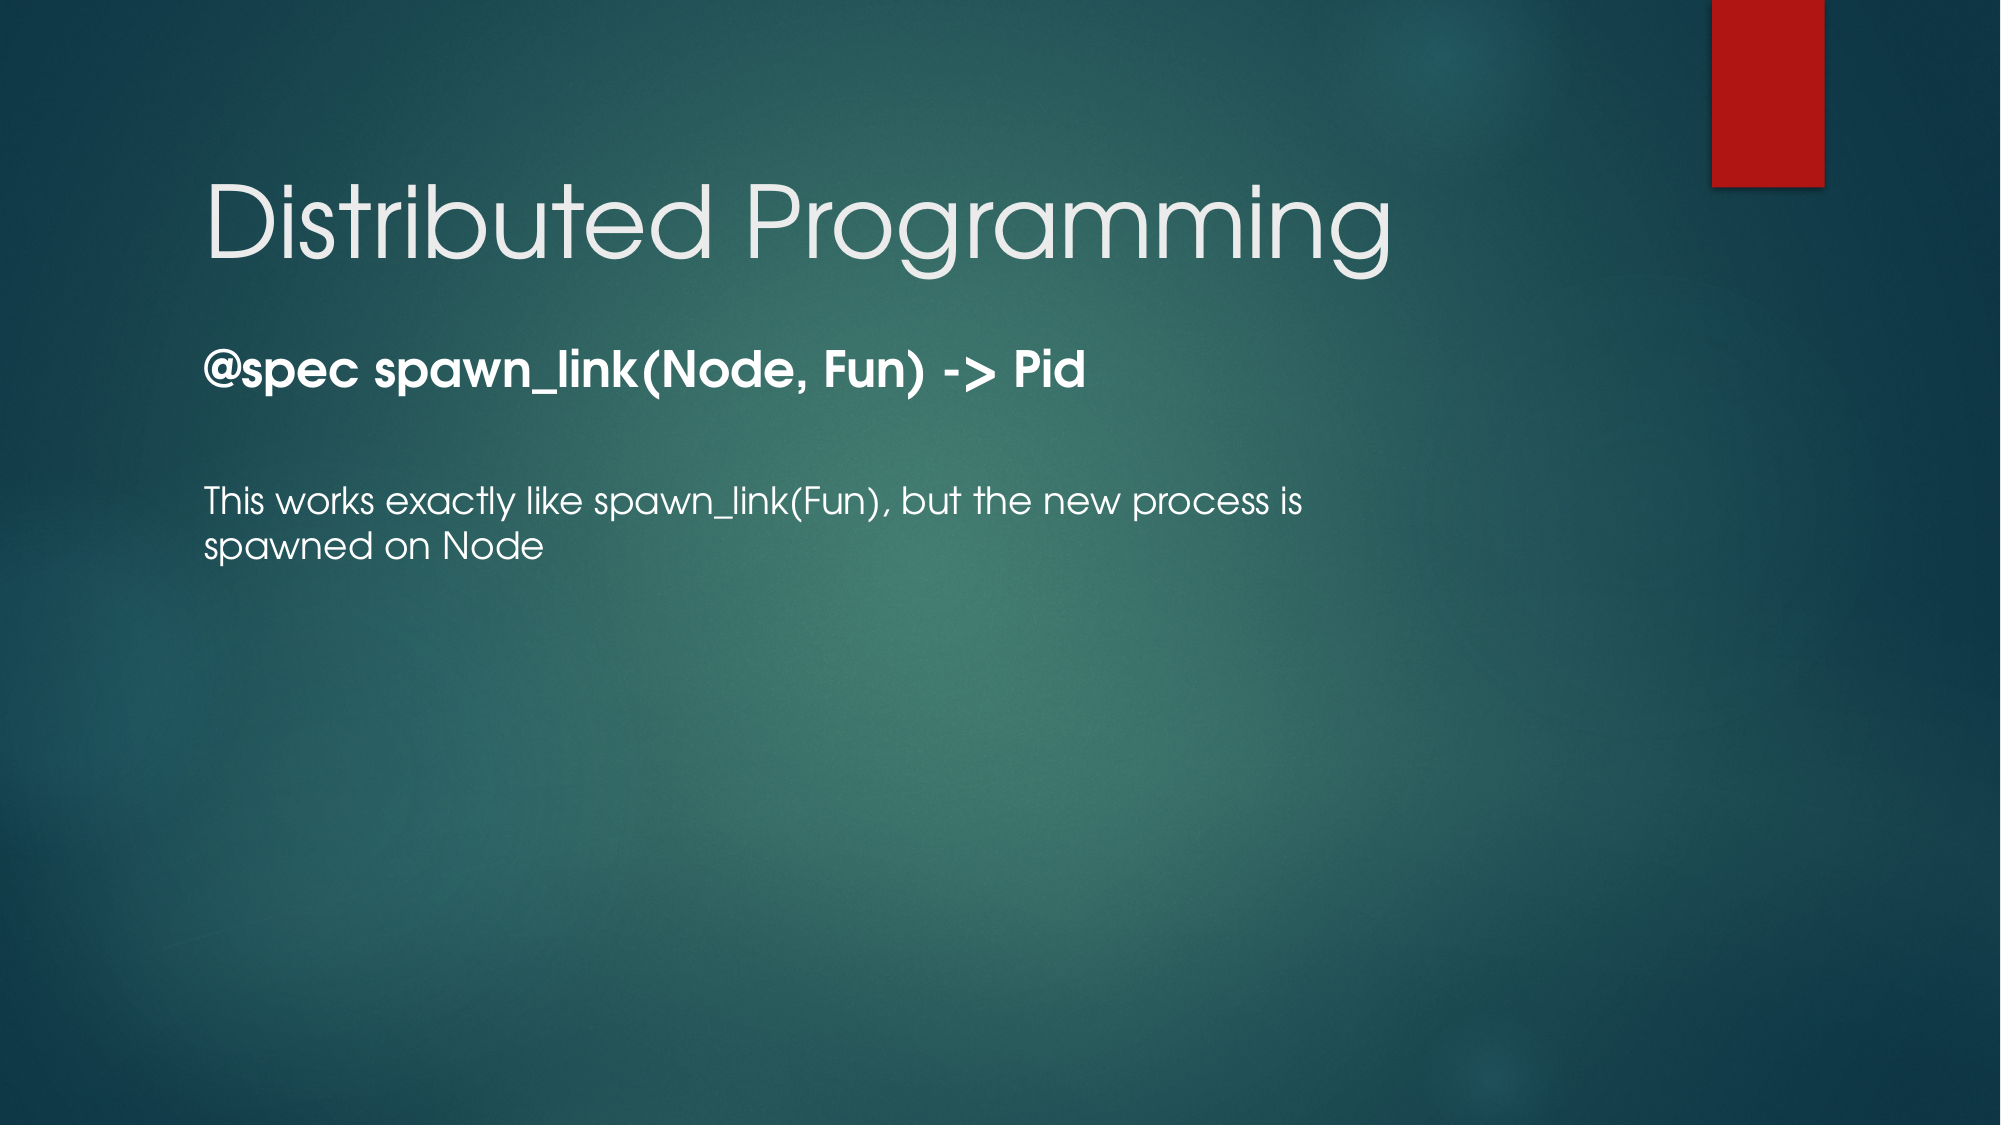

# Distributed Programming
@spec spawn_link(Node, Fun) -> Pid

This works exactly like spawn_link(Fun), but the new process is
spawned on Node